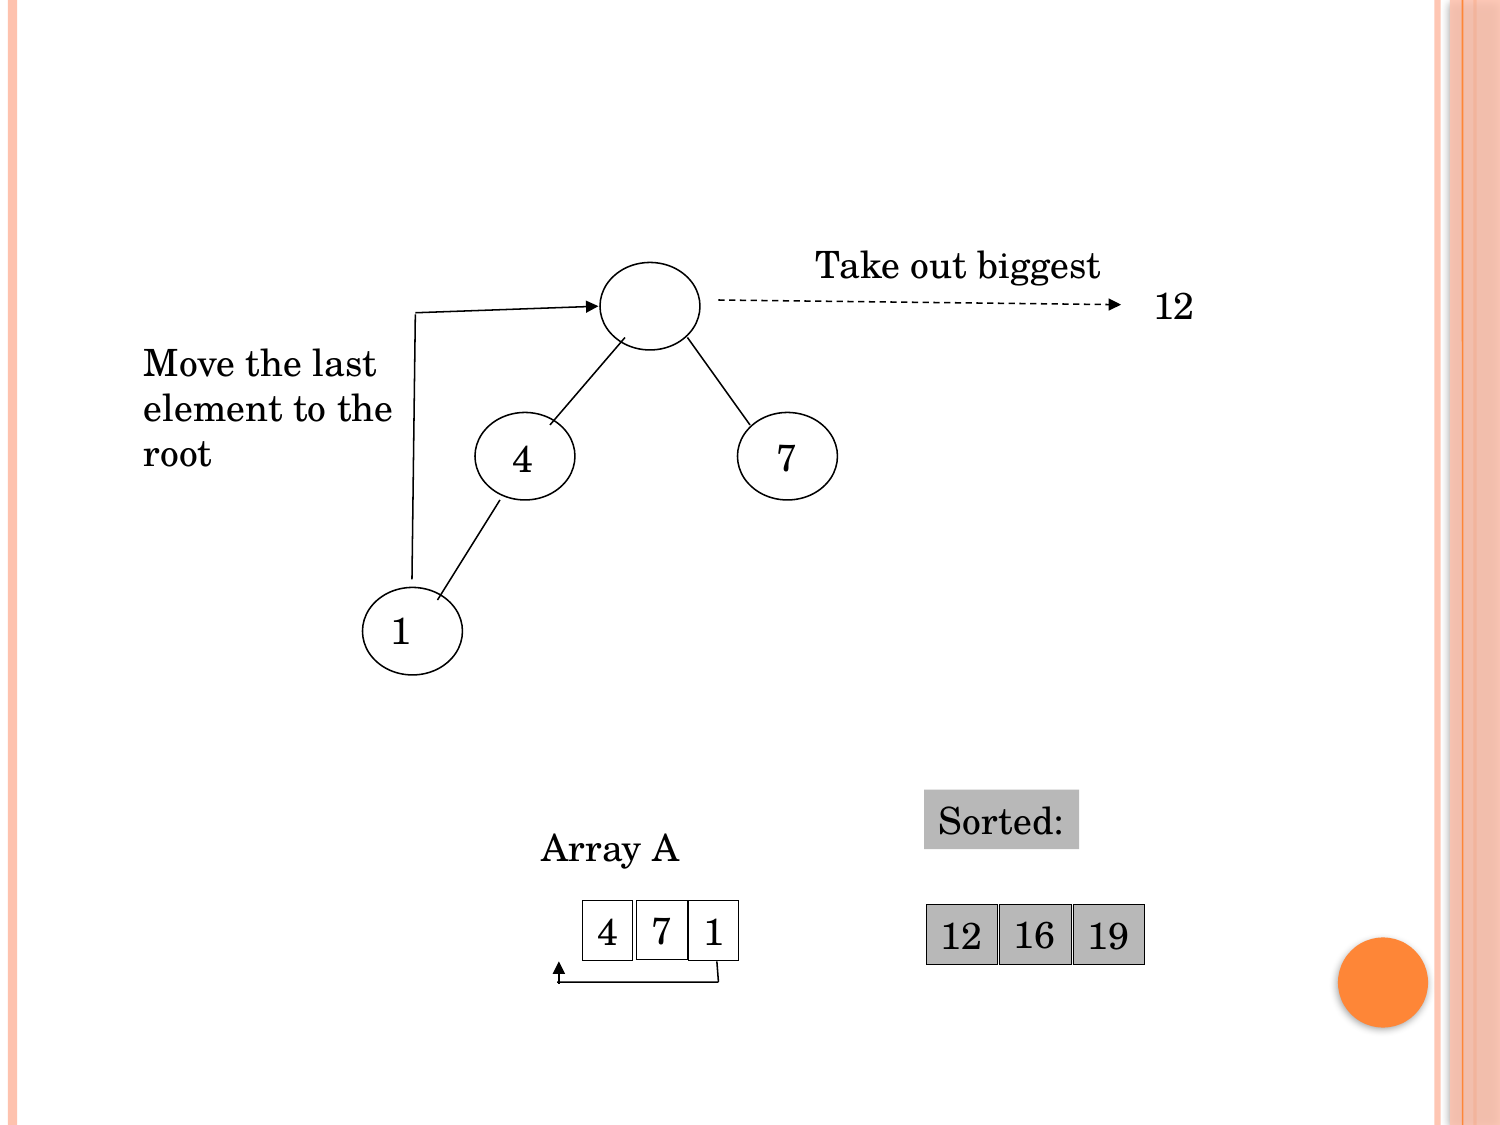

Take out biggest

12

Move the last
element to the
root

7
4

1
Sorted:
Array A
7
4
1
16
19
12